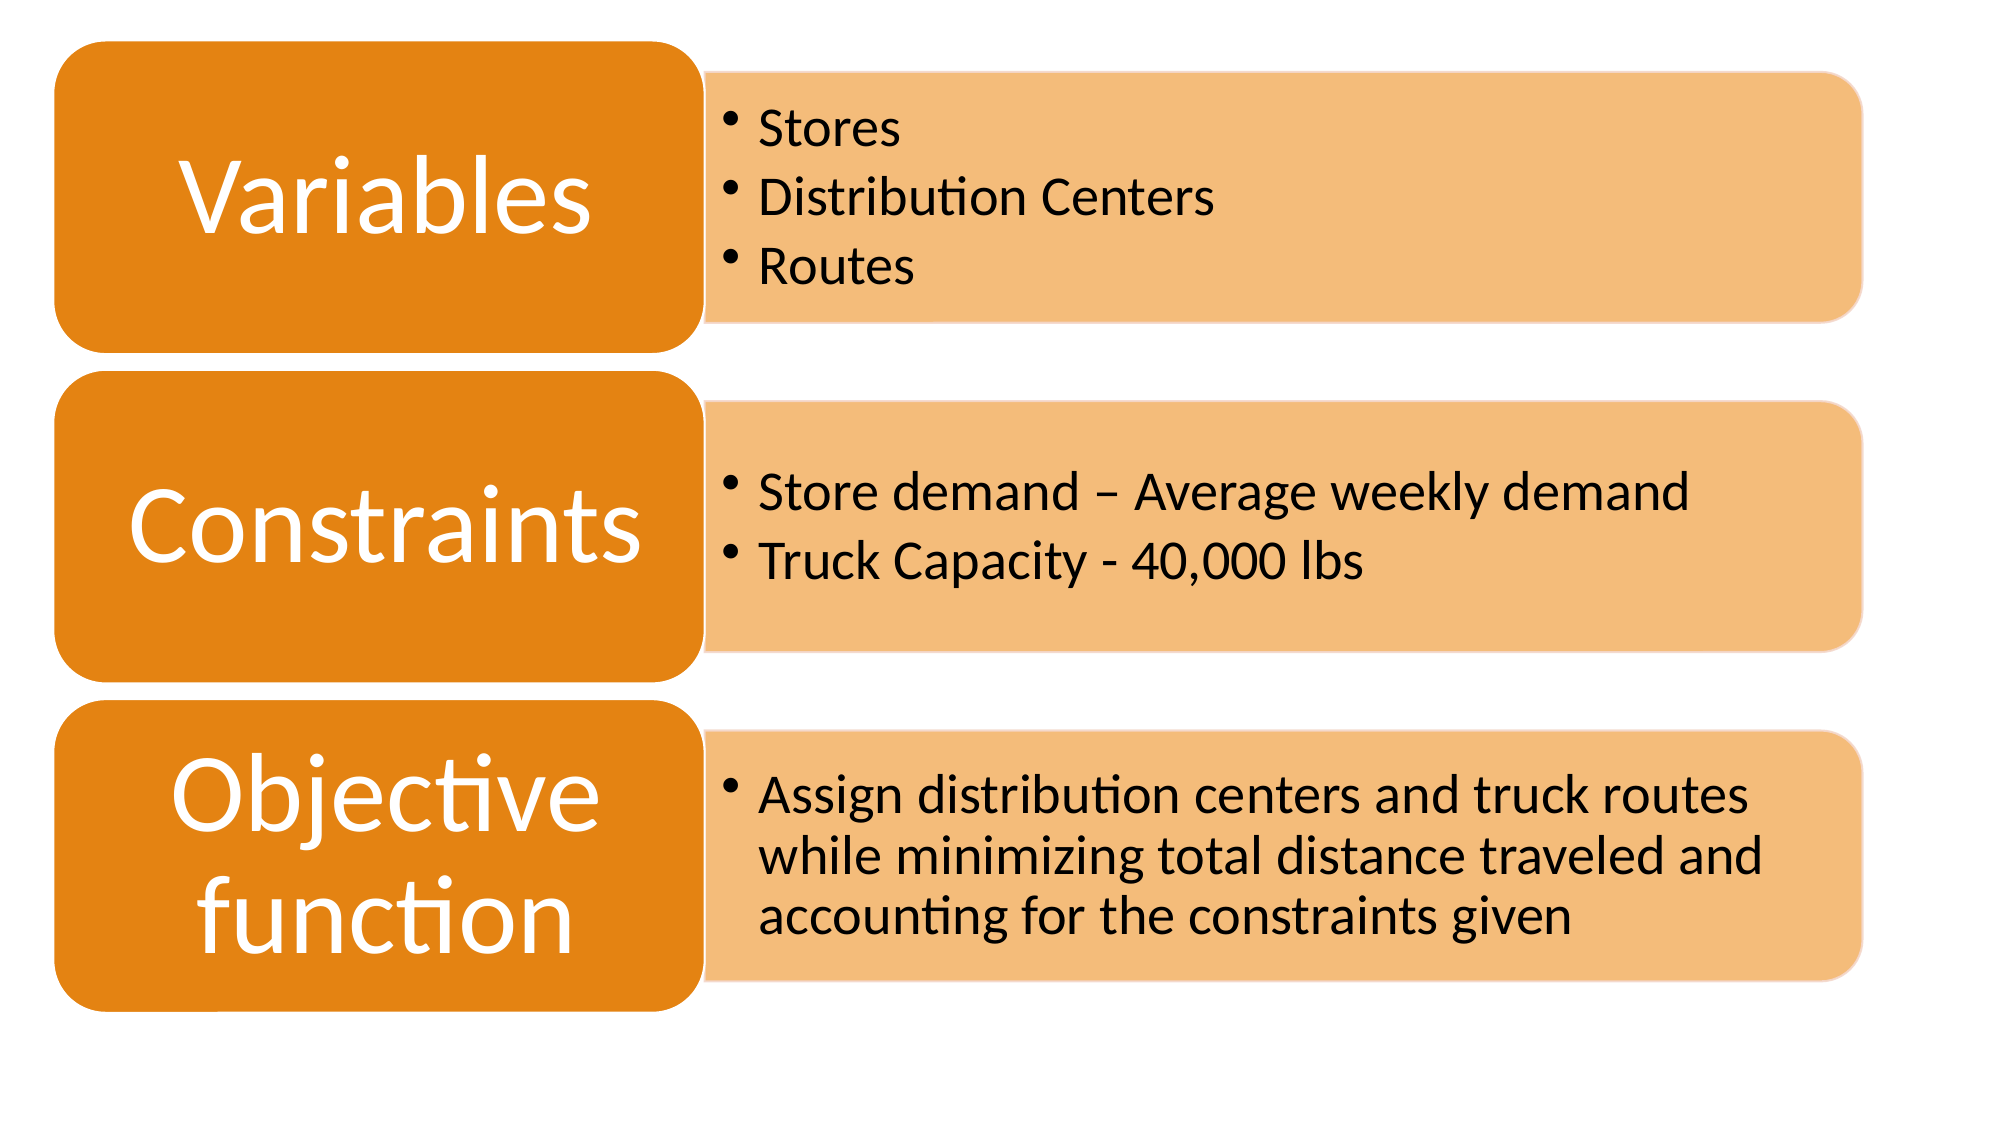

Stores
Distribution Centers
Routes
Variables
Store demand – Average weekly demand
Truck Capacity - 40,000 lbs
Constraints
Assign distribution centers and truck routes while minimizing total distance traveled and accounting for the constraints given
Objective function